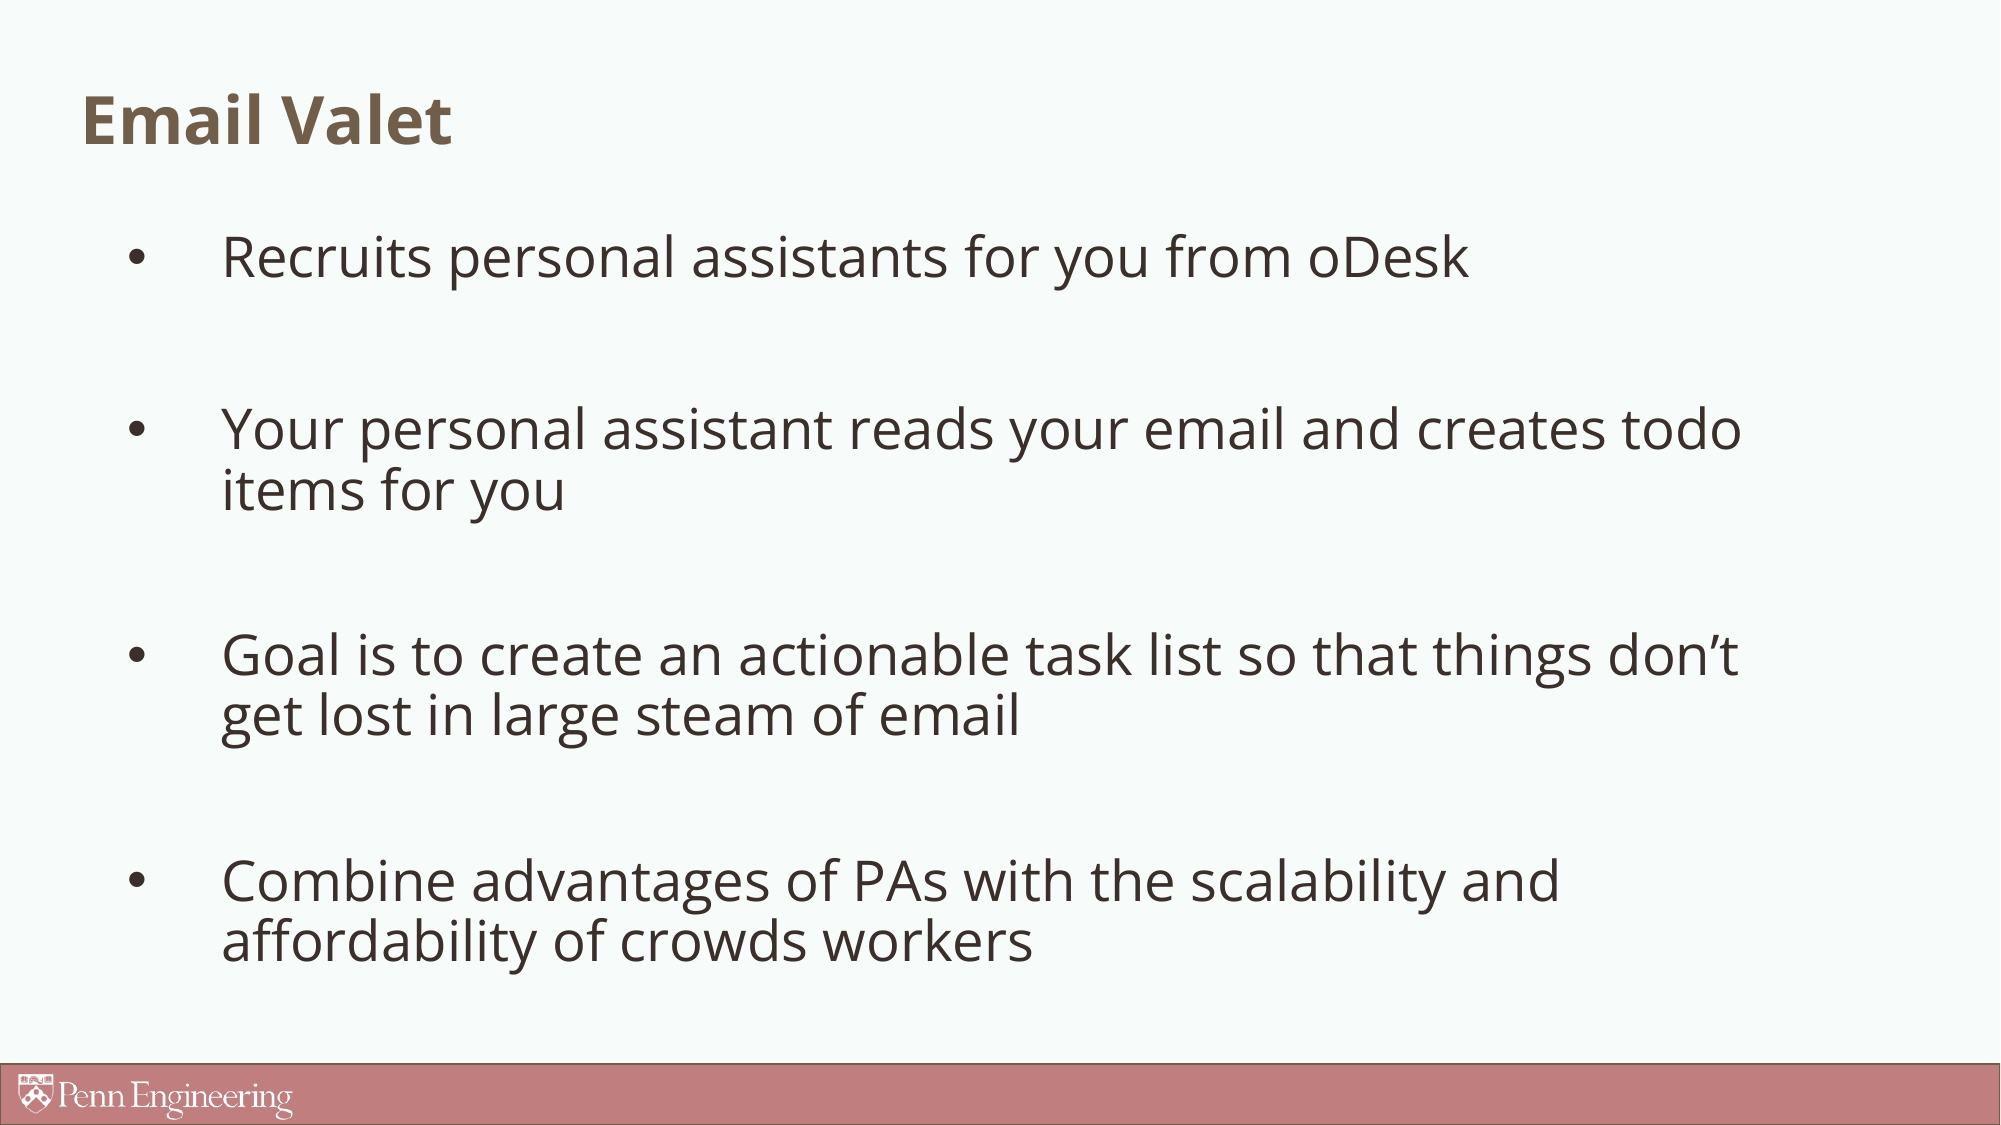

# Email Valet
Recruits personal assistants for you from oDesk
Your personal assistant reads your email and creates todo items for you
Goal is to create an actionable task list so that things don’t get lost in large steam of email
Combine advantages of PAs with the scalability and affordability of crowds workers